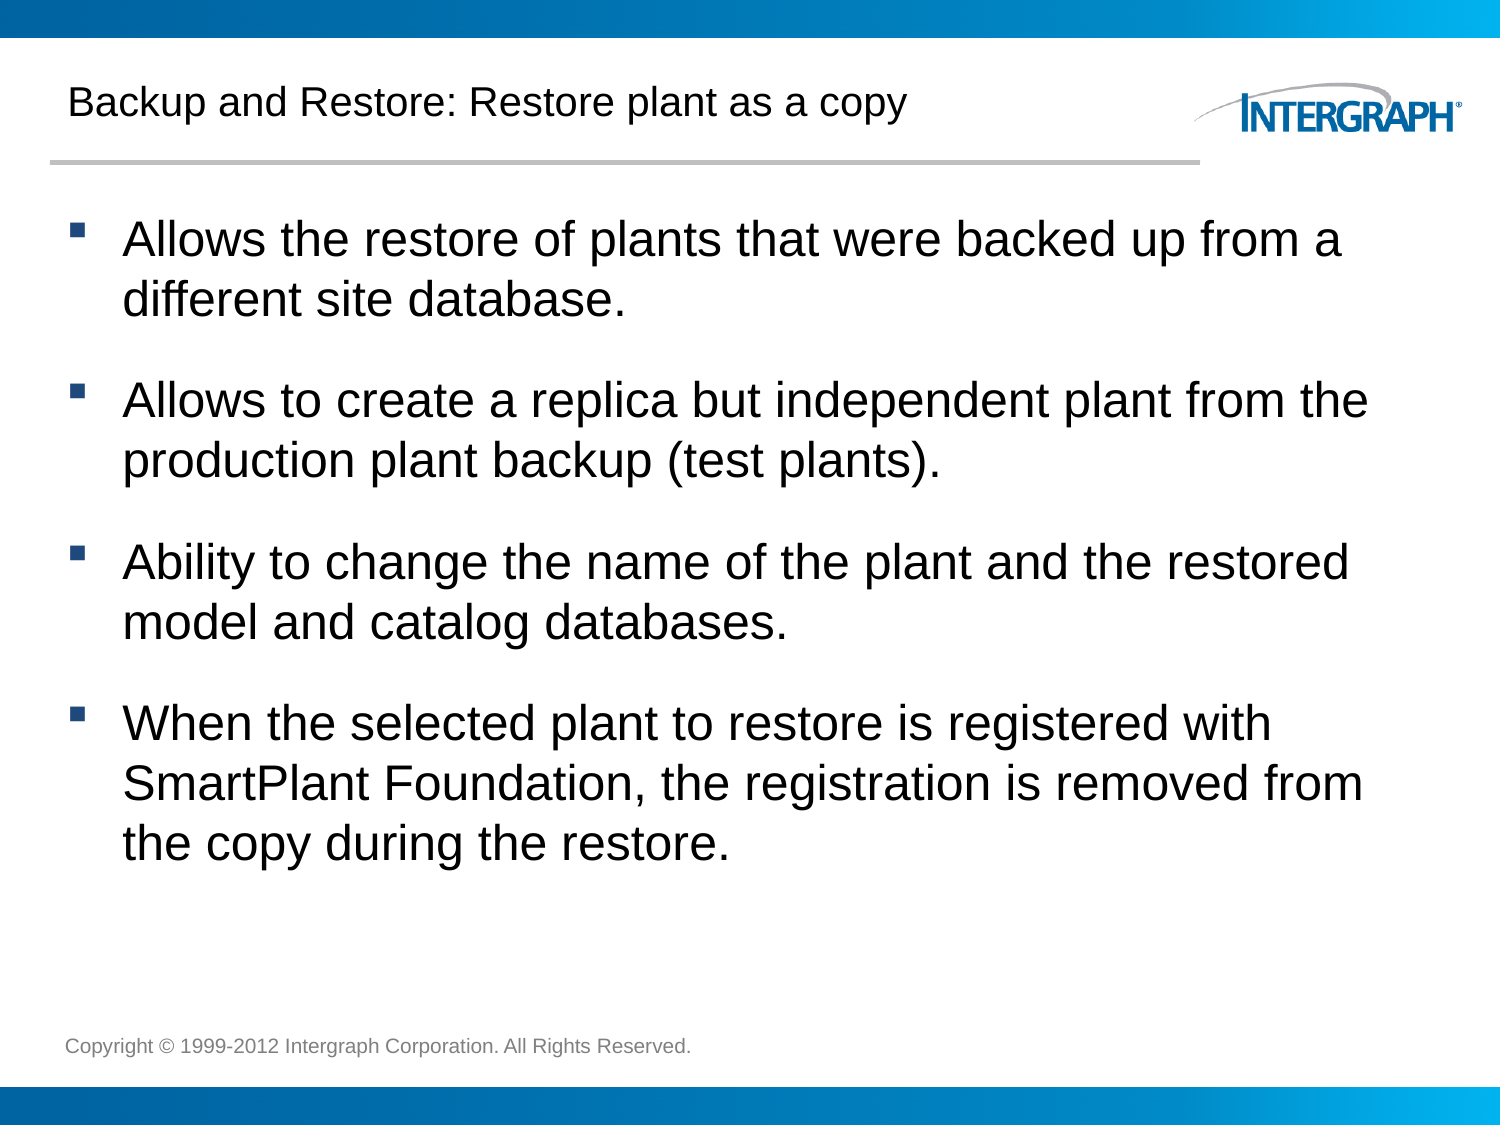

# Backup and Restore: Restore plant as a copy
Allows the restore of plants that were backed up from a different site database.
Allows to create a replica but independent plant from the production plant backup (test plants).
Ability to change the name of the plant and the restored  model and catalog databases.
When the selected plant to restore is registered with SmartPlant Foundation, the registration is removed from the copy during the restore.